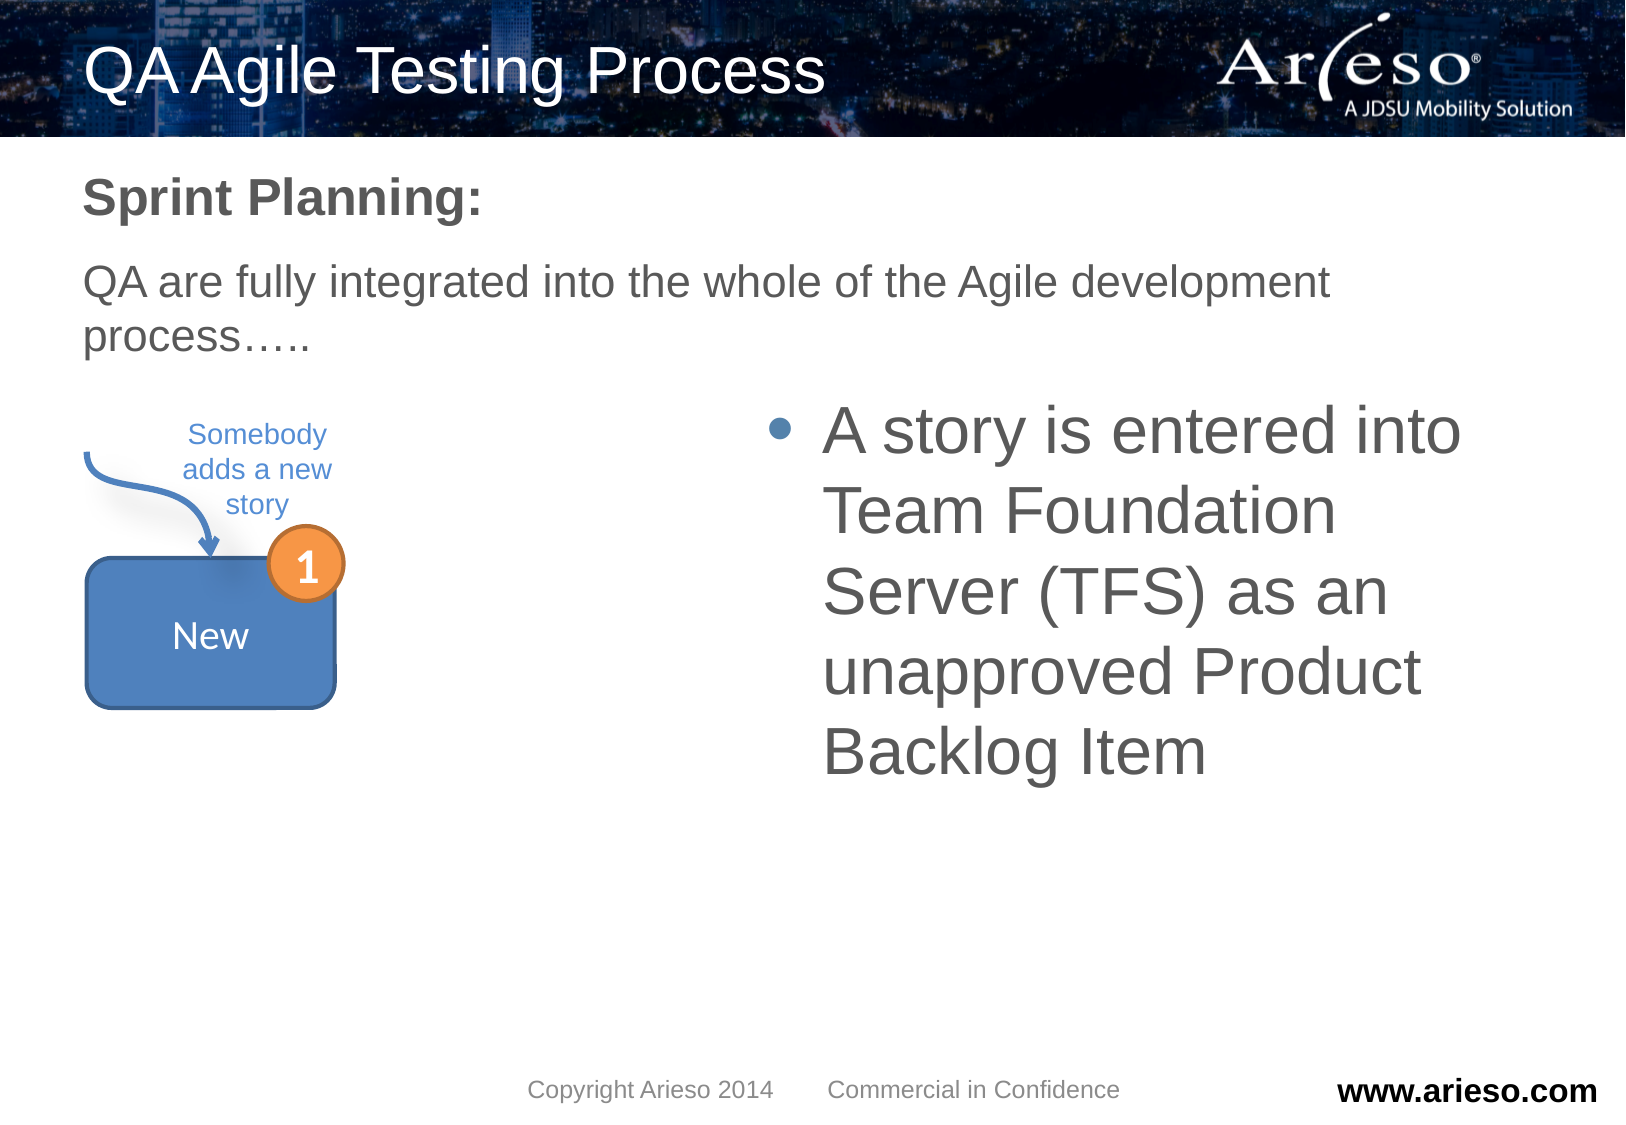

# QA Agile Testing Process
Sprint Planning:
QA are fully integrated into the whole of the Agile development process…..
A story is entered into Team Foundation Server (TFS) as an unapproved Product Backlog Item
Somebody adds a new story
1
New
Copyright Arieso 2014	Commercial in Confidence